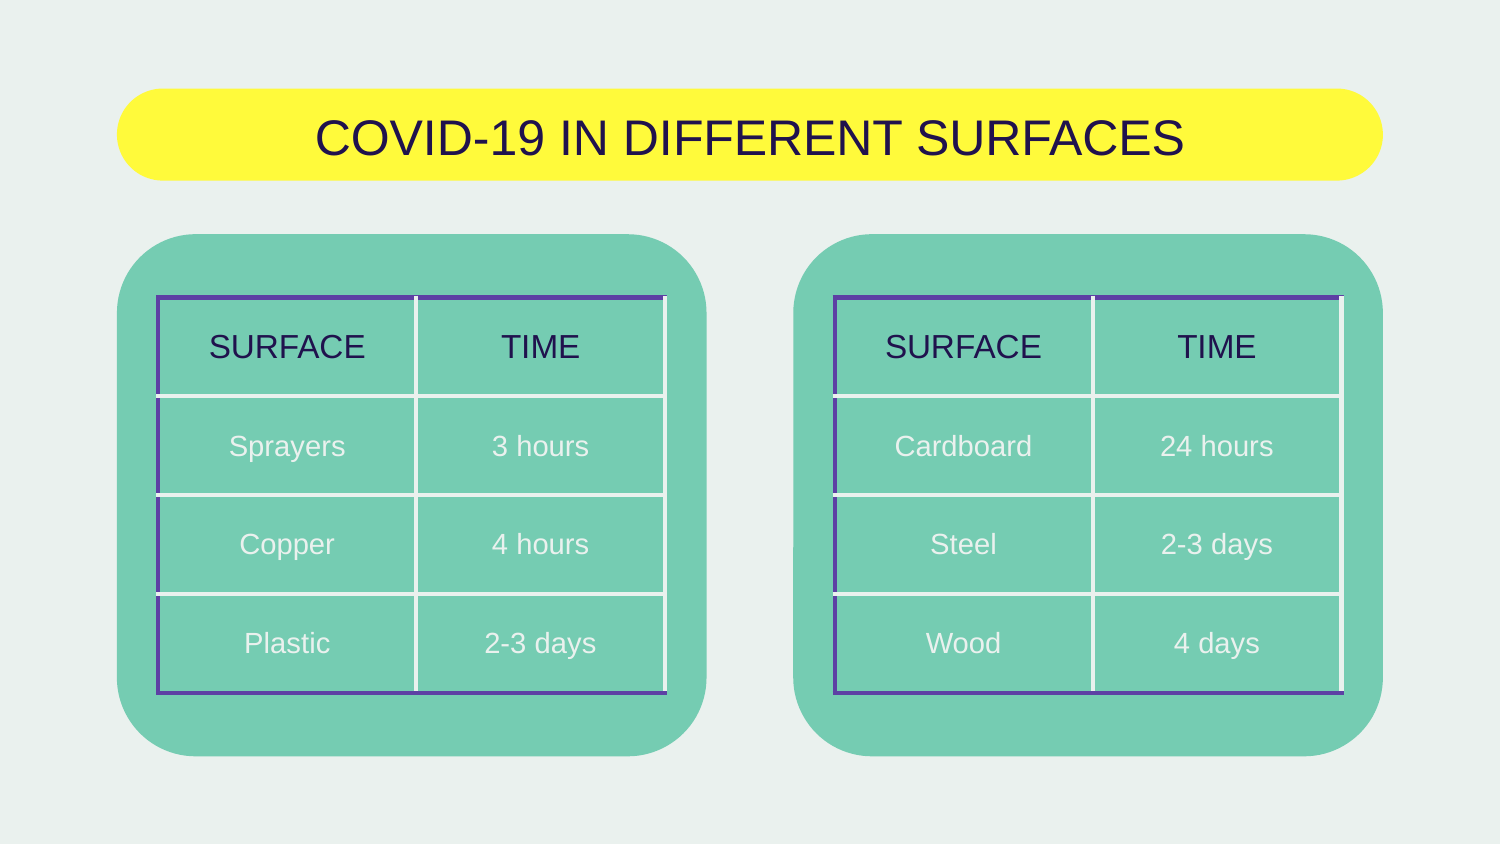

# COVID-19 IN DIFFERENT SURFACES

| SURFACE | TIME |
| --- | --- |
| Sprayers | 3 hours |
| Copper | 4 hours |
| Plastic | 2-3 days |
| SURFACE | TIME |
| --- | --- |
| Cardboard | 24 hours |
| Steel | 2-3 days |
| Wood | 4 days |